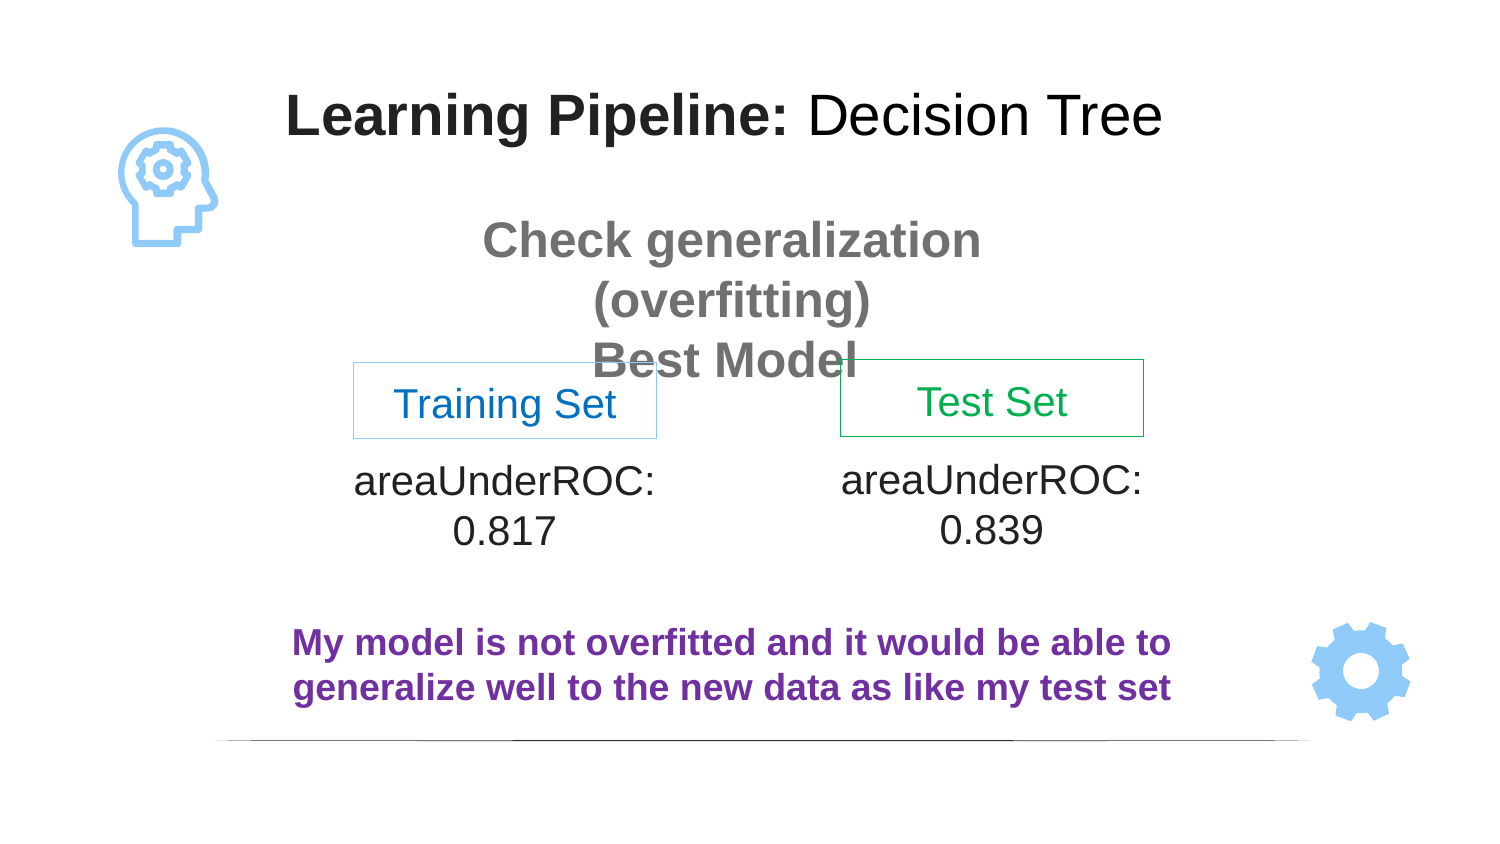

Learning Pipeline: Decision Tree

Check generalization (overfitting)
Best Model
Test Set
Training Set
areaUnderROC:
0.839
areaUnderROC:
0.817
My model is not overfitted and it would be able to generalize well to the new data as like my test set